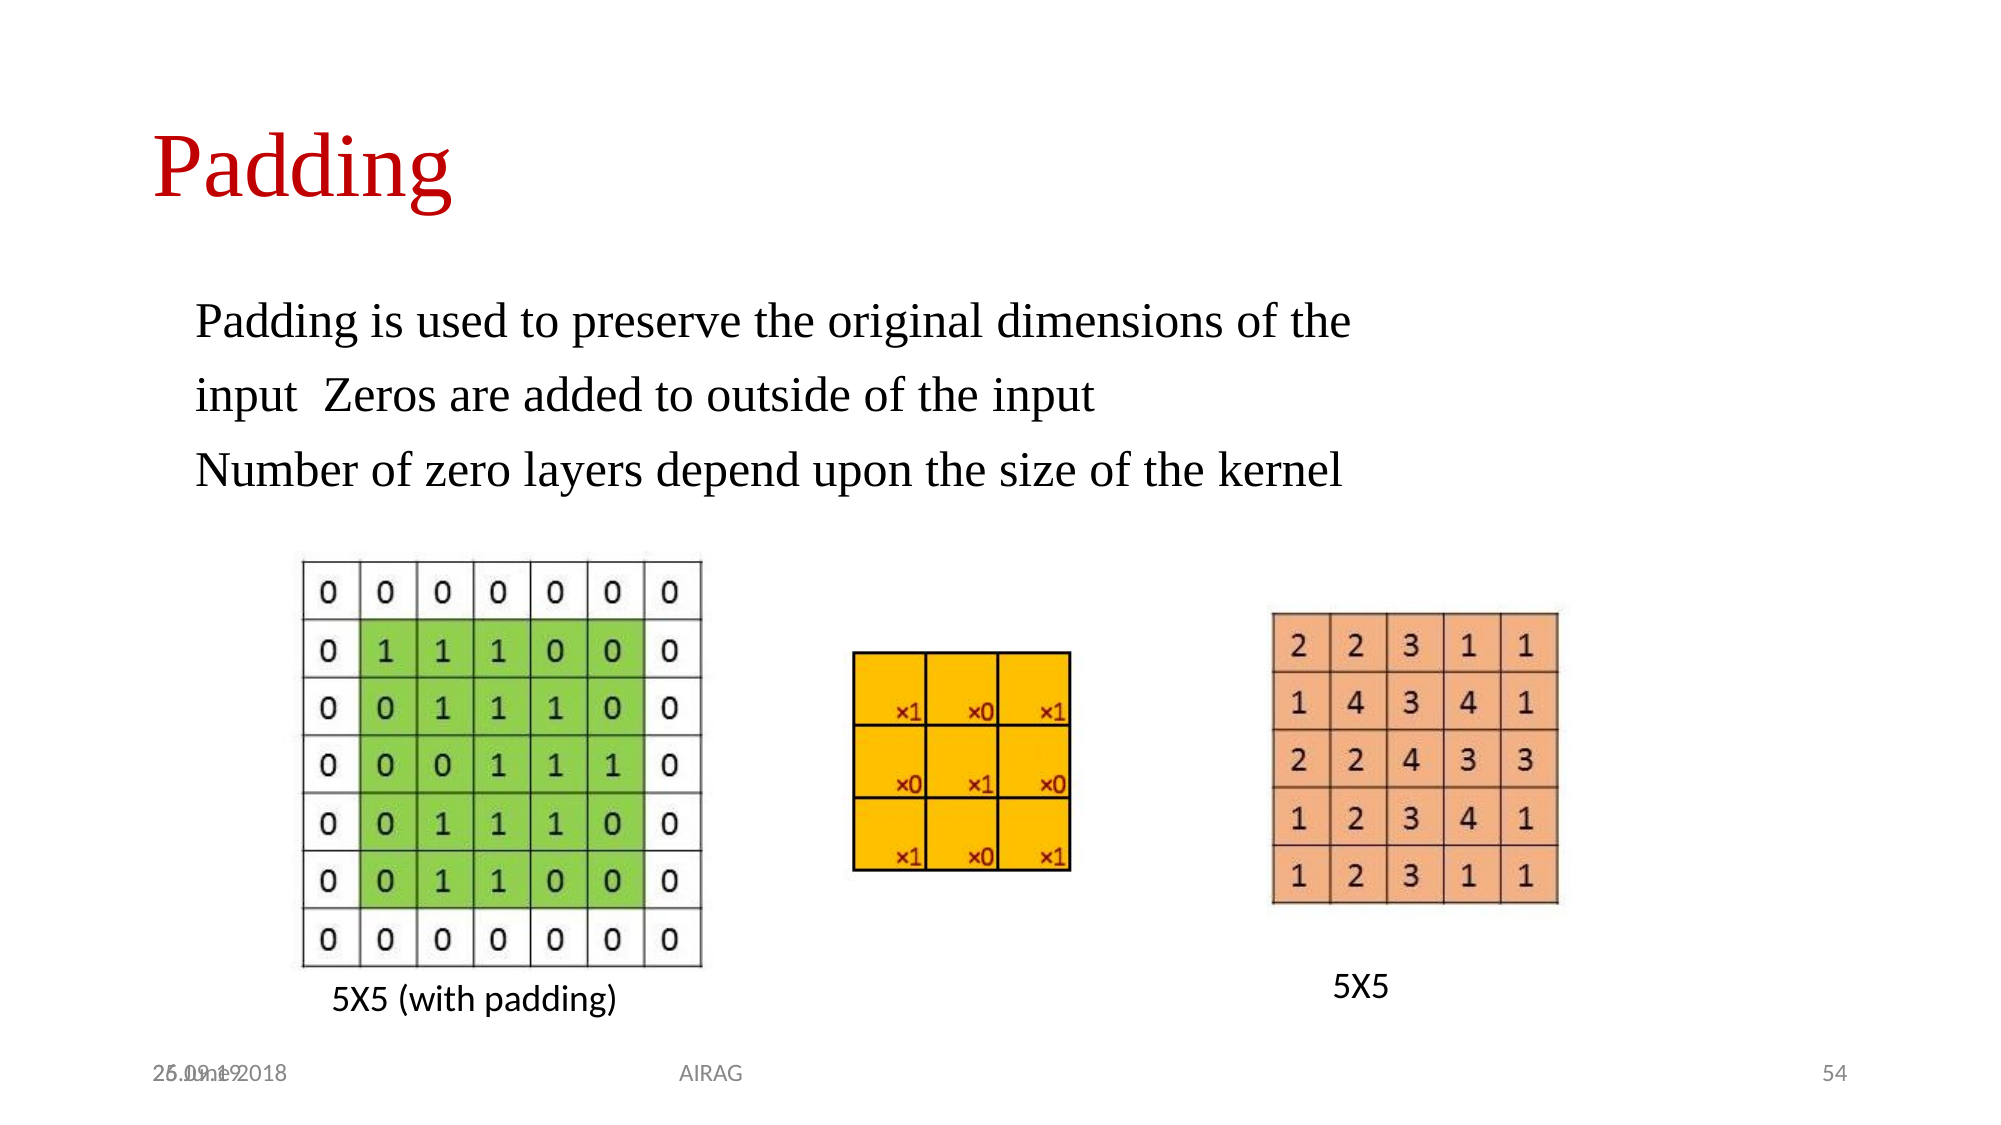

# Padding
Padding is used to preserve the original dimensions of the input  Zeros are added to outside of the input
Number of zero layers depend upon the size of the kernel

5X5
5X5 (with padding)
25 June 2018
26.09.19
AIRAG
54